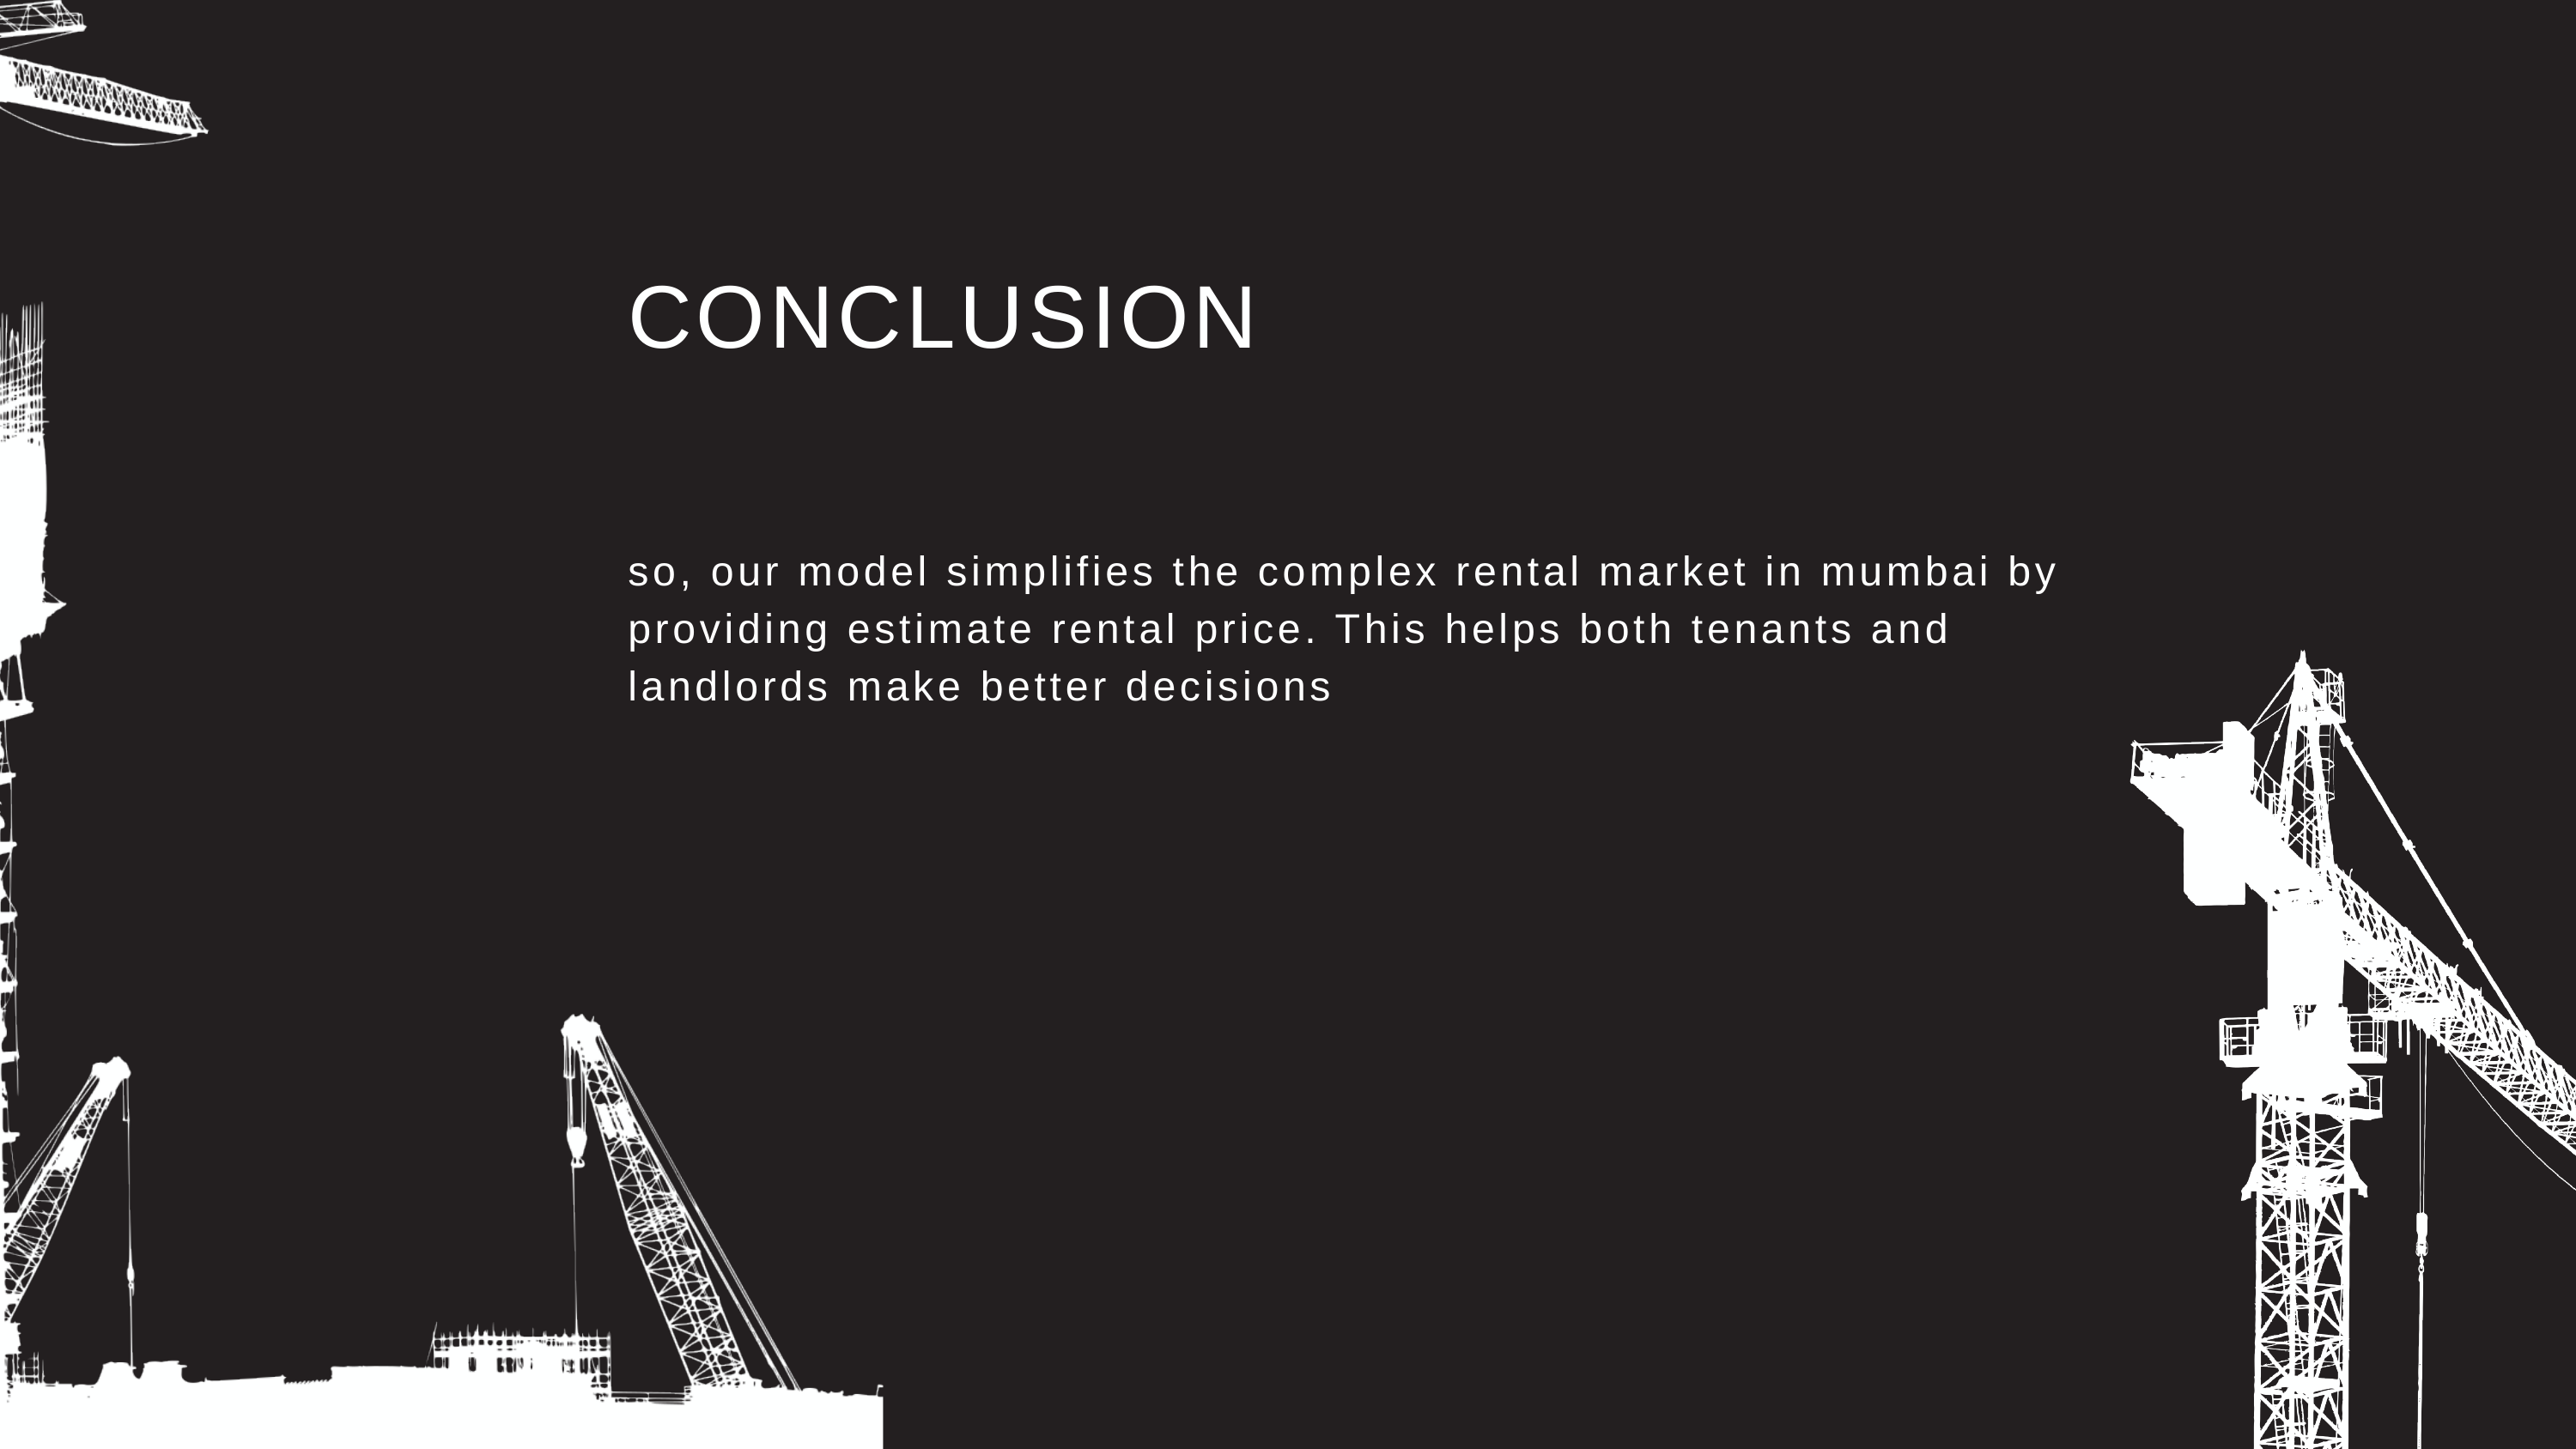

CONCLUSION
so, our model simplifies the complex rental market in mumbai by providing estimate rental price. This helps both tenants and landlords make better decisions